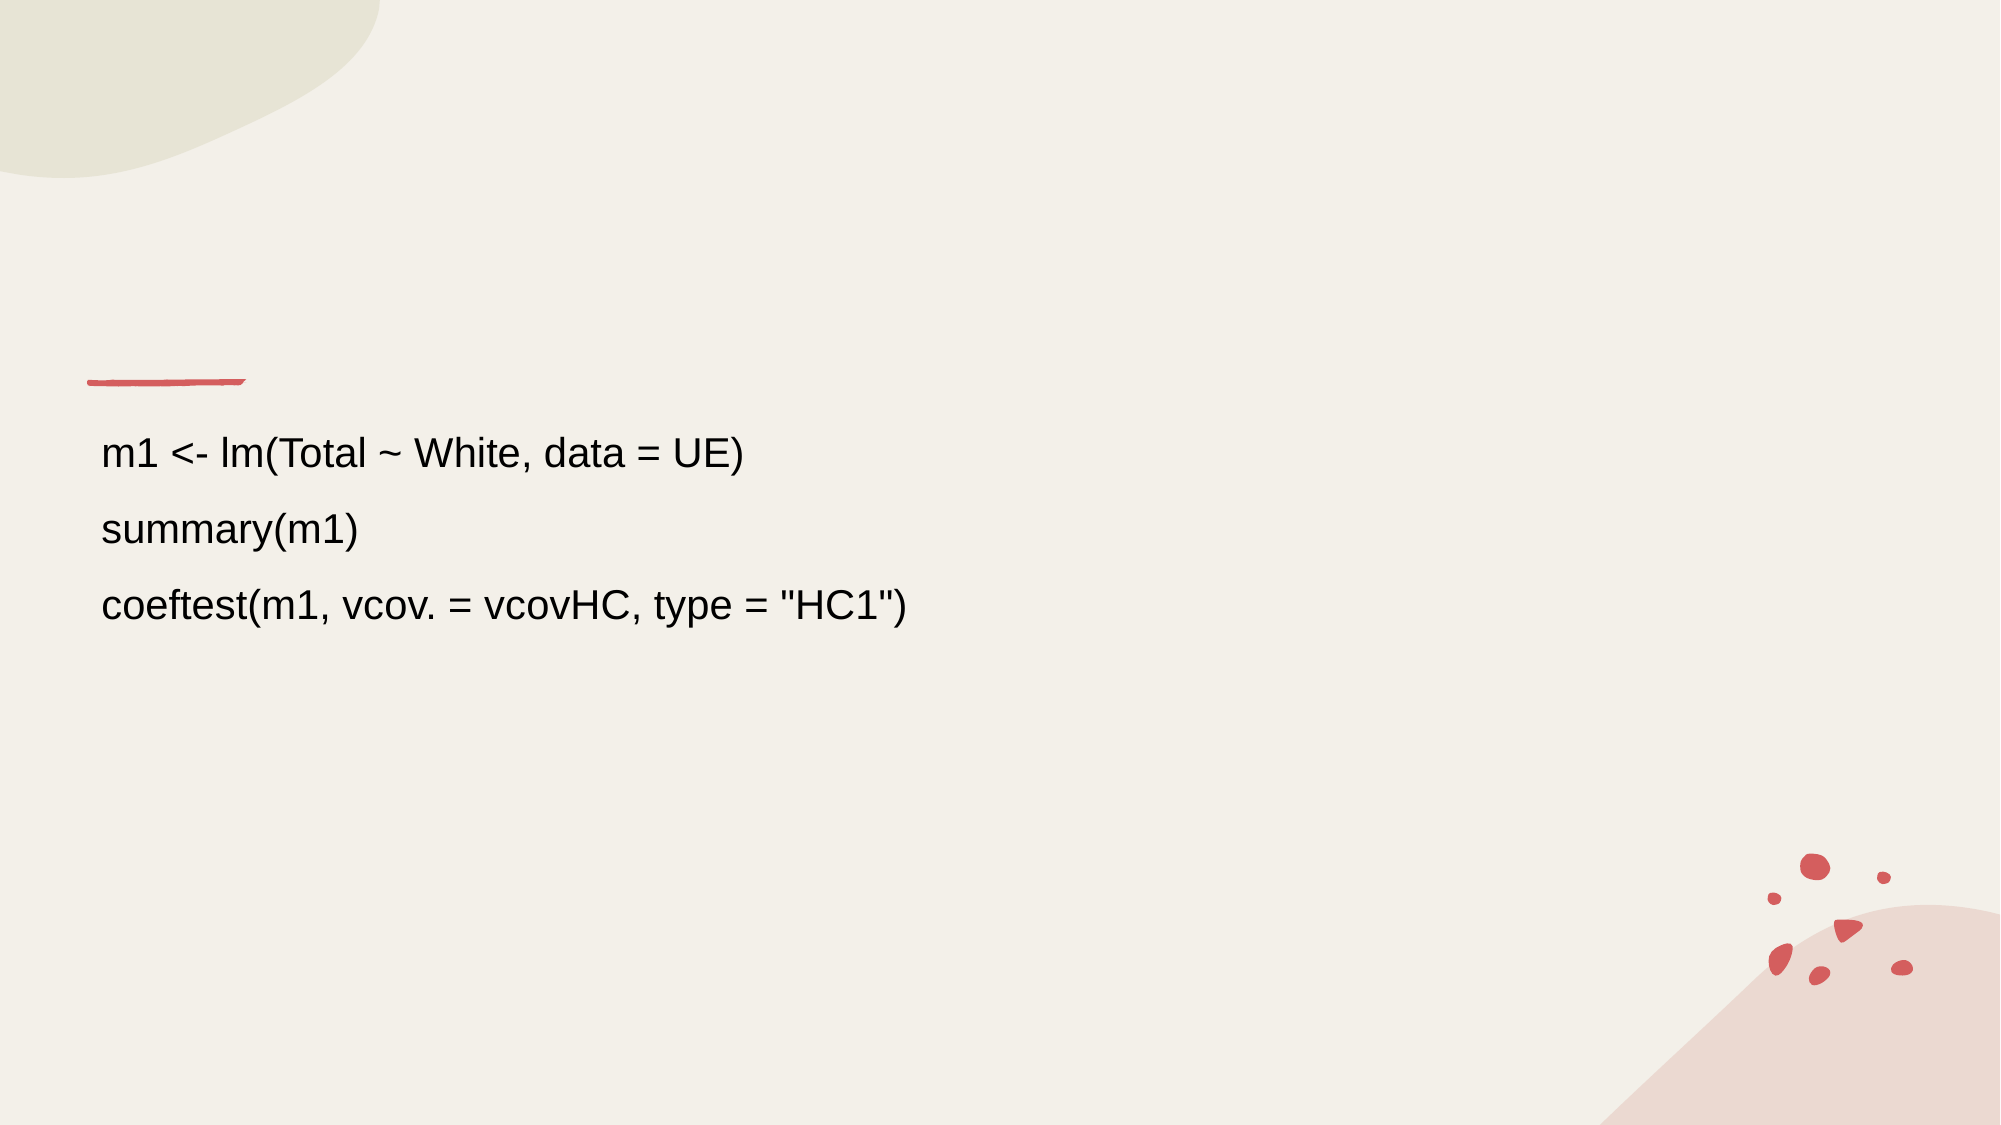

m1 <- lm(Total ~ White, data = UE)
summary(m1)
coeftest(m1, vcov. = vcovHC, type = "HC1")